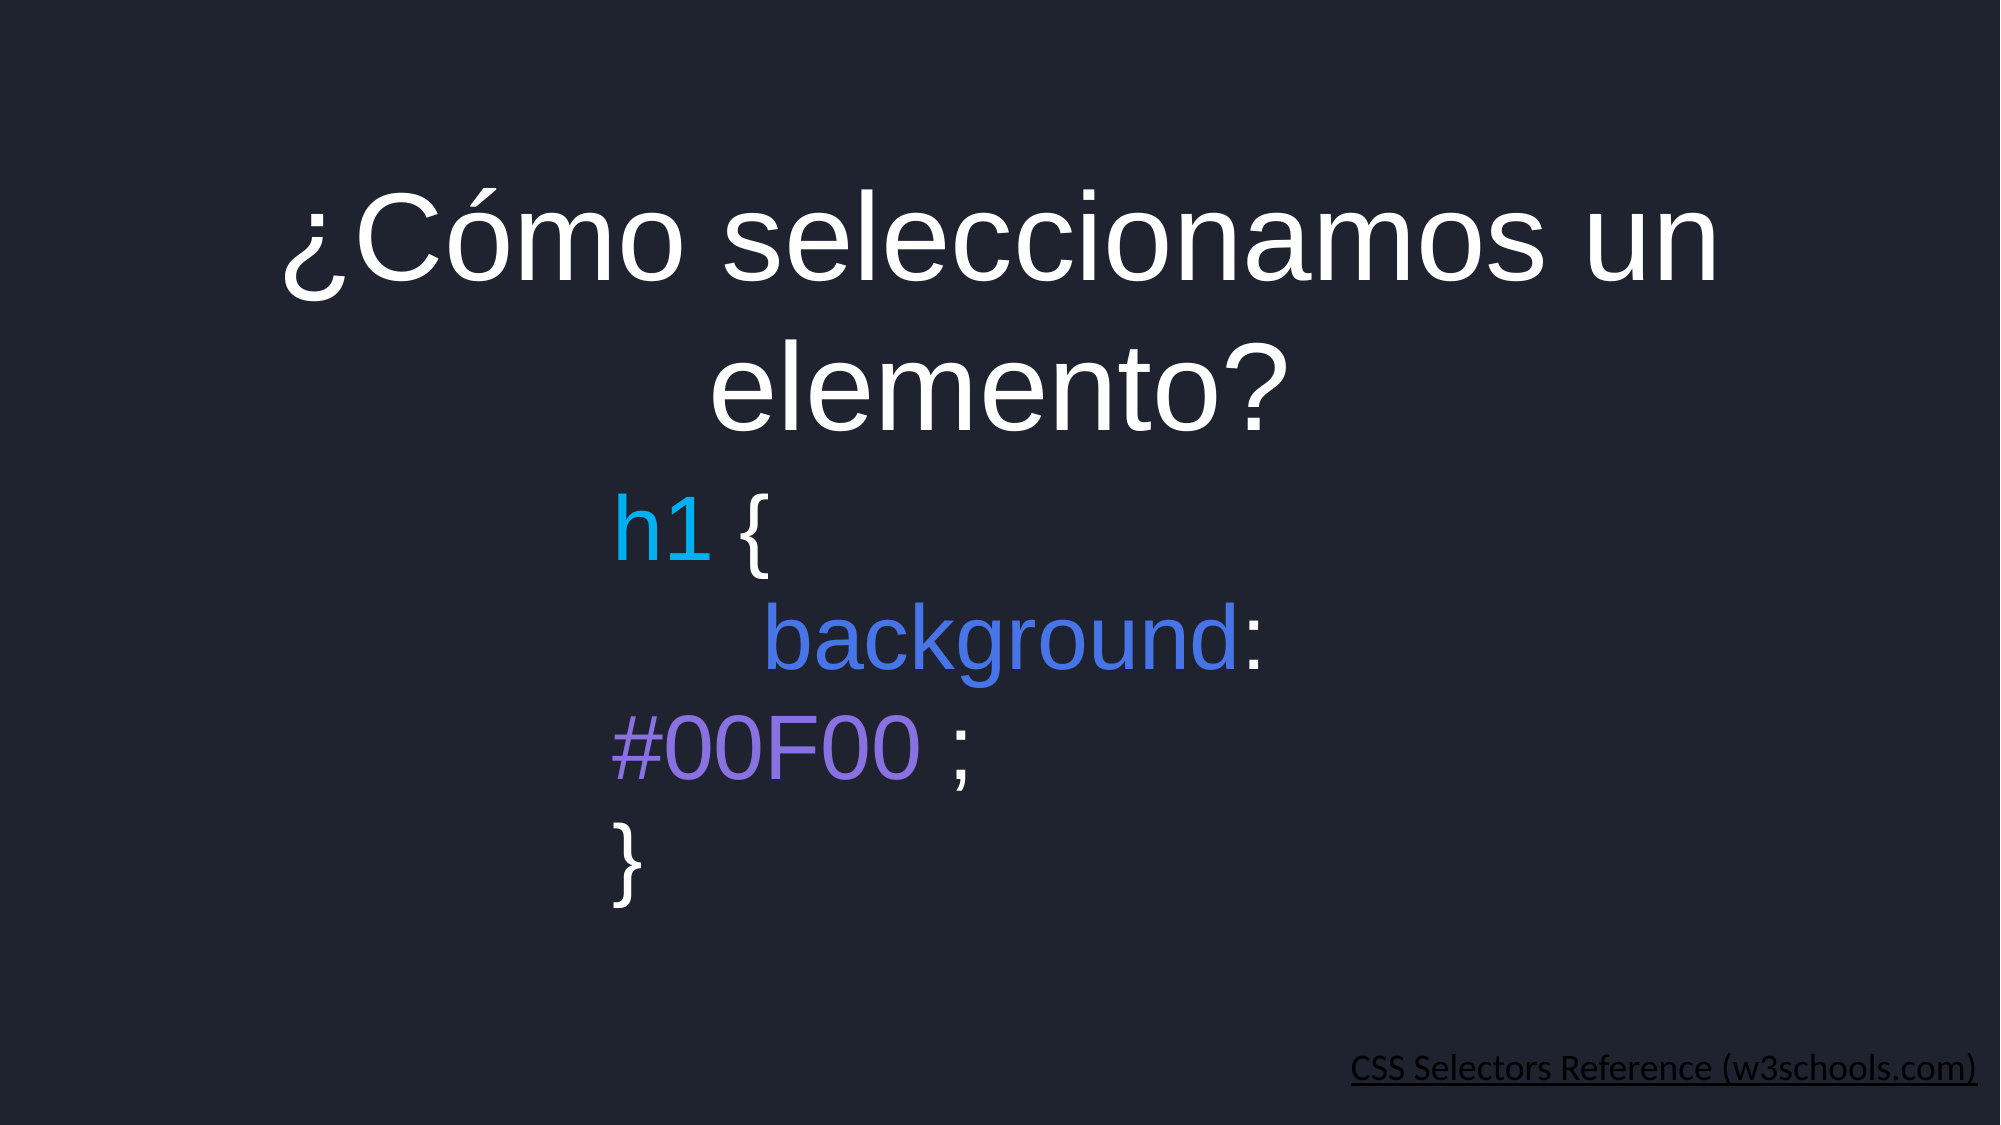

¿Cómo seleccionamos un elemento?

h1 {
	background: #00F00 ;
}
CSS Selectors Reference (w3schools.com)